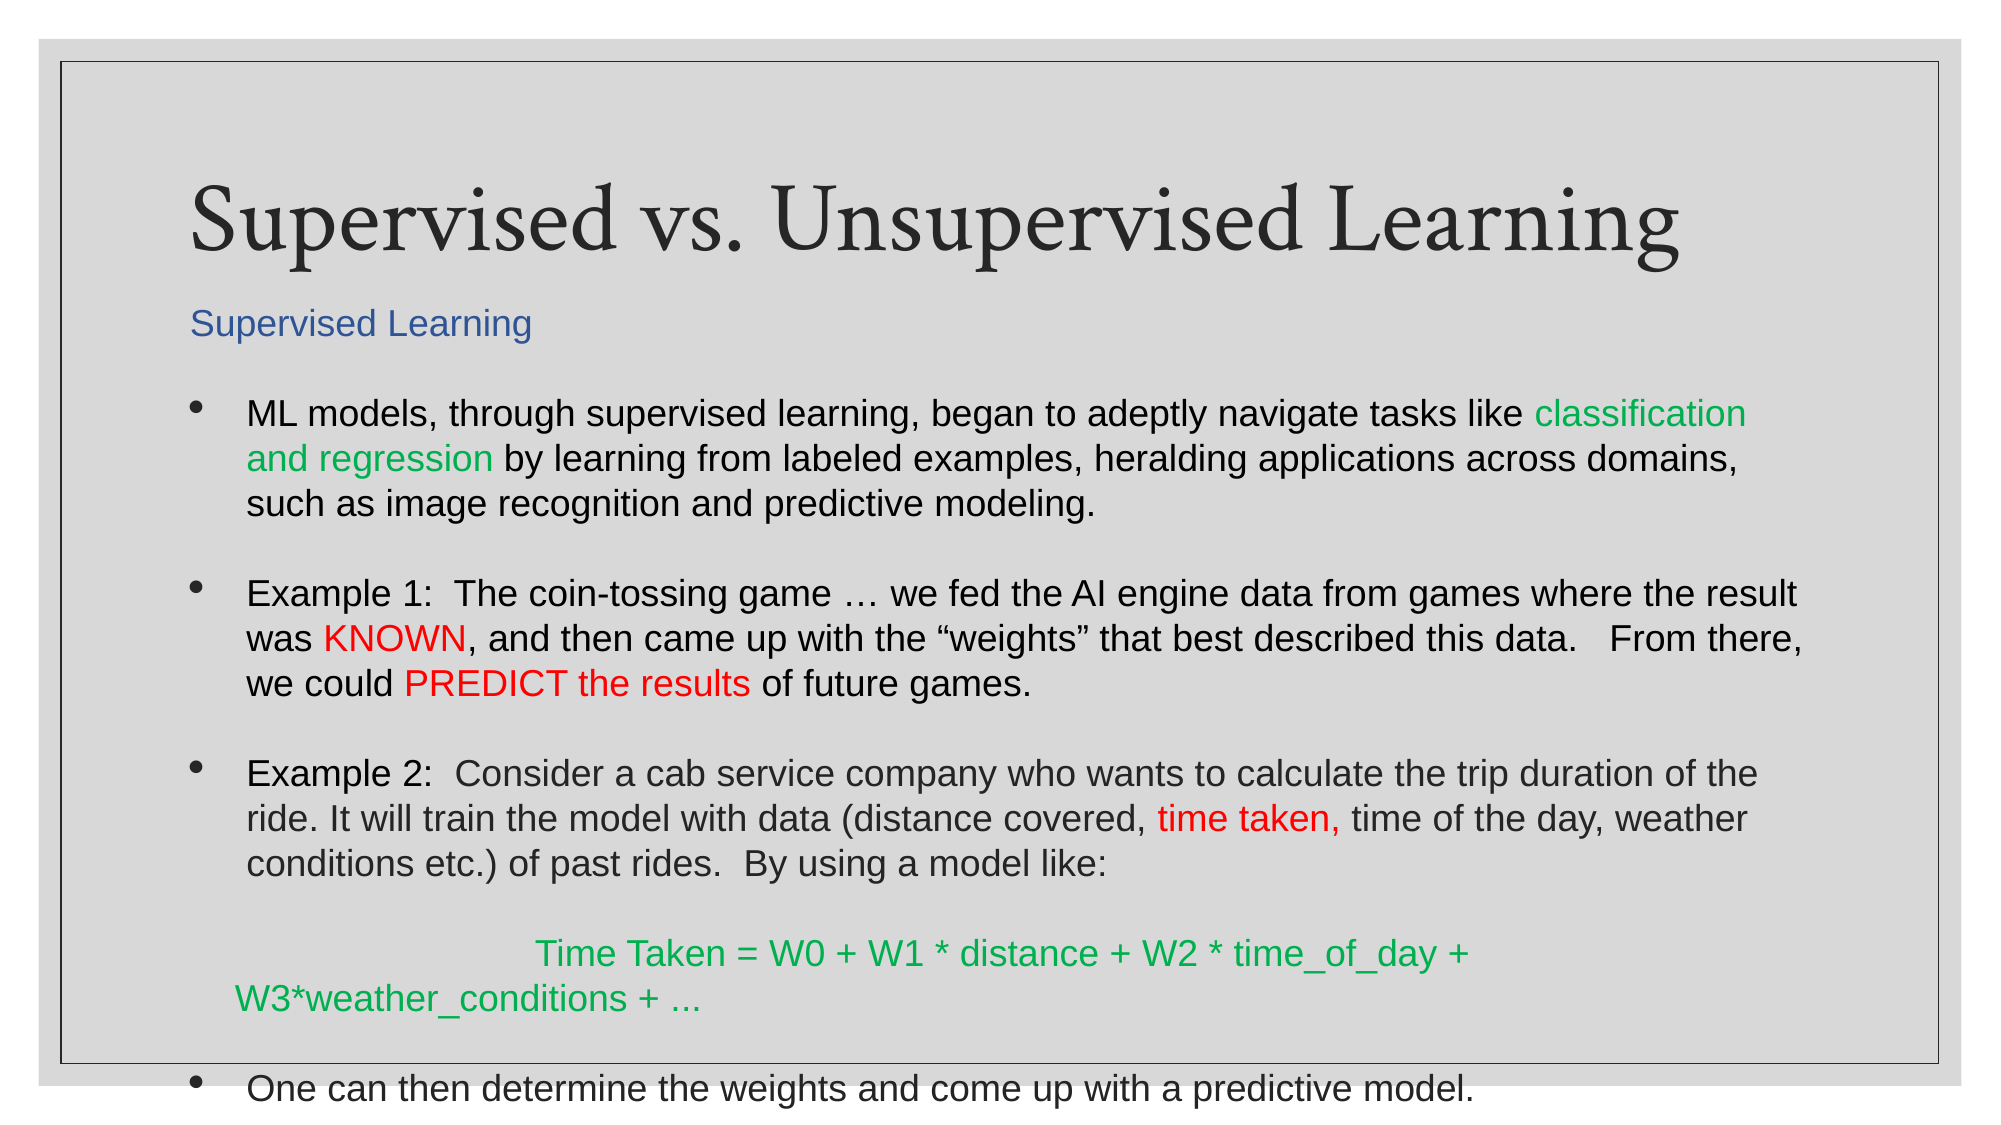

# Supervised vs. Unsupervised Learning
Supervised Learning

ML models, through supervised learning, began to adeptly navigate tasks like classification and regression by learning from labeled examples, heralding applications across domains, such as image recognition and predictive modeling.

Example 1:  The coin-tossing game … we fed the AI engine data from games where the result was KNOWN, and then came up with the “weights” that best described this data.   From there, we could PREDICT the results of future games.

Example 2:  Consider a cab service company who wants to calculate the trip duration of the ride. It will train the model with data (distance covered, time taken, time of the day, weather conditions etc.) of past rides.  By using a model like:

		Time Taken = W0 + W1 * distance + W2 * time_of_day + W3*weather_conditions + ...

One can then determine the weights and come up with a predictive model.